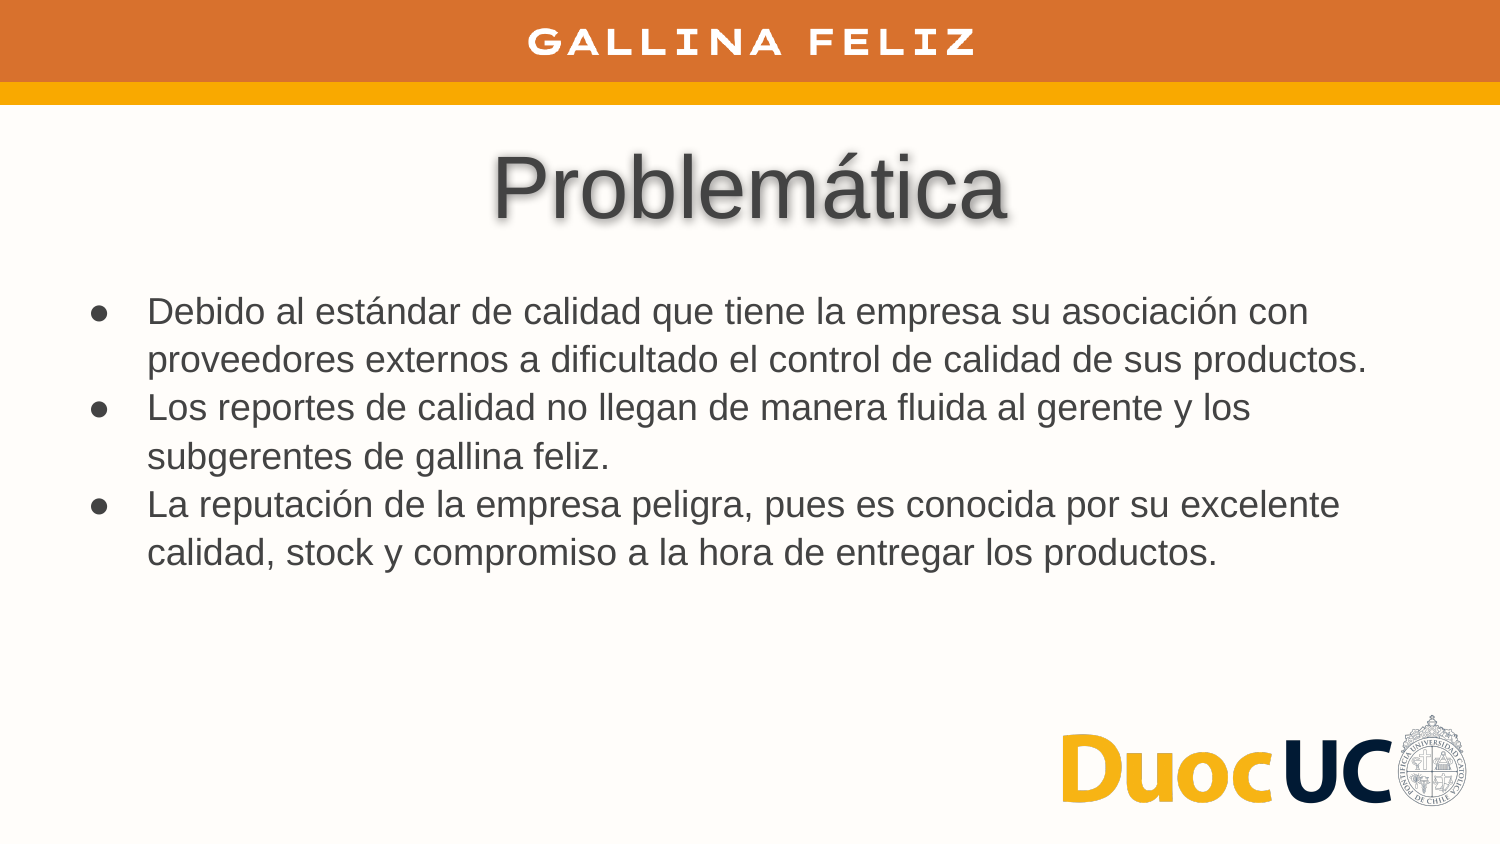

# Problemática
Debido al estándar de calidad que tiene la empresa su asociación con proveedores externos a dificultado el control de calidad de sus productos.
Los reportes de calidad no llegan de manera fluida al gerente y los subgerentes de gallina feliz.
La reputación de la empresa peligra, pues es conocida por su excelente calidad, stock y compromiso a la hora de entregar los productos.